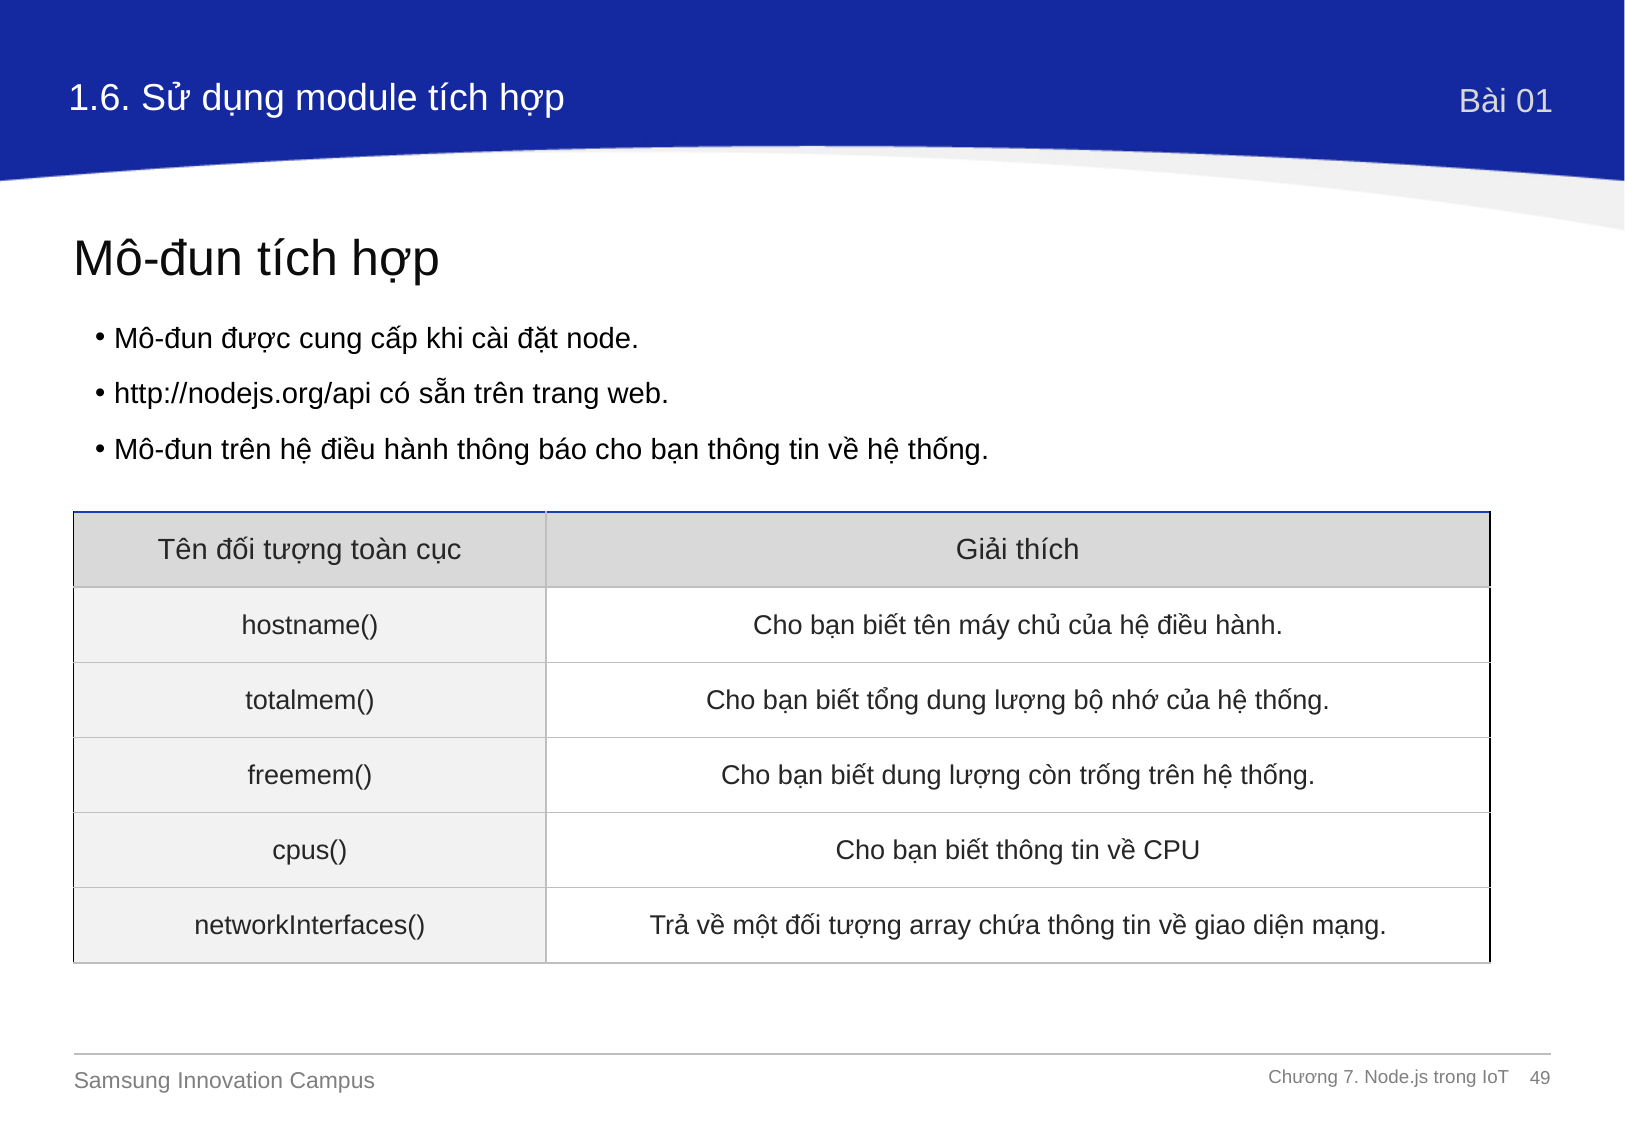

1.6. Sử dụng module tích hợp
Bài 01
Mô-đun tích hợp
Mô-đun được cung cấp khi cài đặt node.
http://nodejs.org/api có sẵn trên trang web.
Mô-đun trên hệ điều hành thông báo cho bạn thông tin về hệ thống.
| Tên đối tượng toàn cục | Giải thích |
| --- | --- |
| hostname() | Cho bạn biết tên máy chủ của hệ điều hành. |
| totalmem() | Cho bạn biết tổng dung lượng bộ nhớ của hệ thống. |
| freemem() | Cho bạn biết dung lượng còn trống trên hệ thống. |
| cpus() | Cho bạn biết thông tin về CPU |
| networkInterfaces() | Trả về một đối tượng array chứa thông tin về giao diện mạng. |